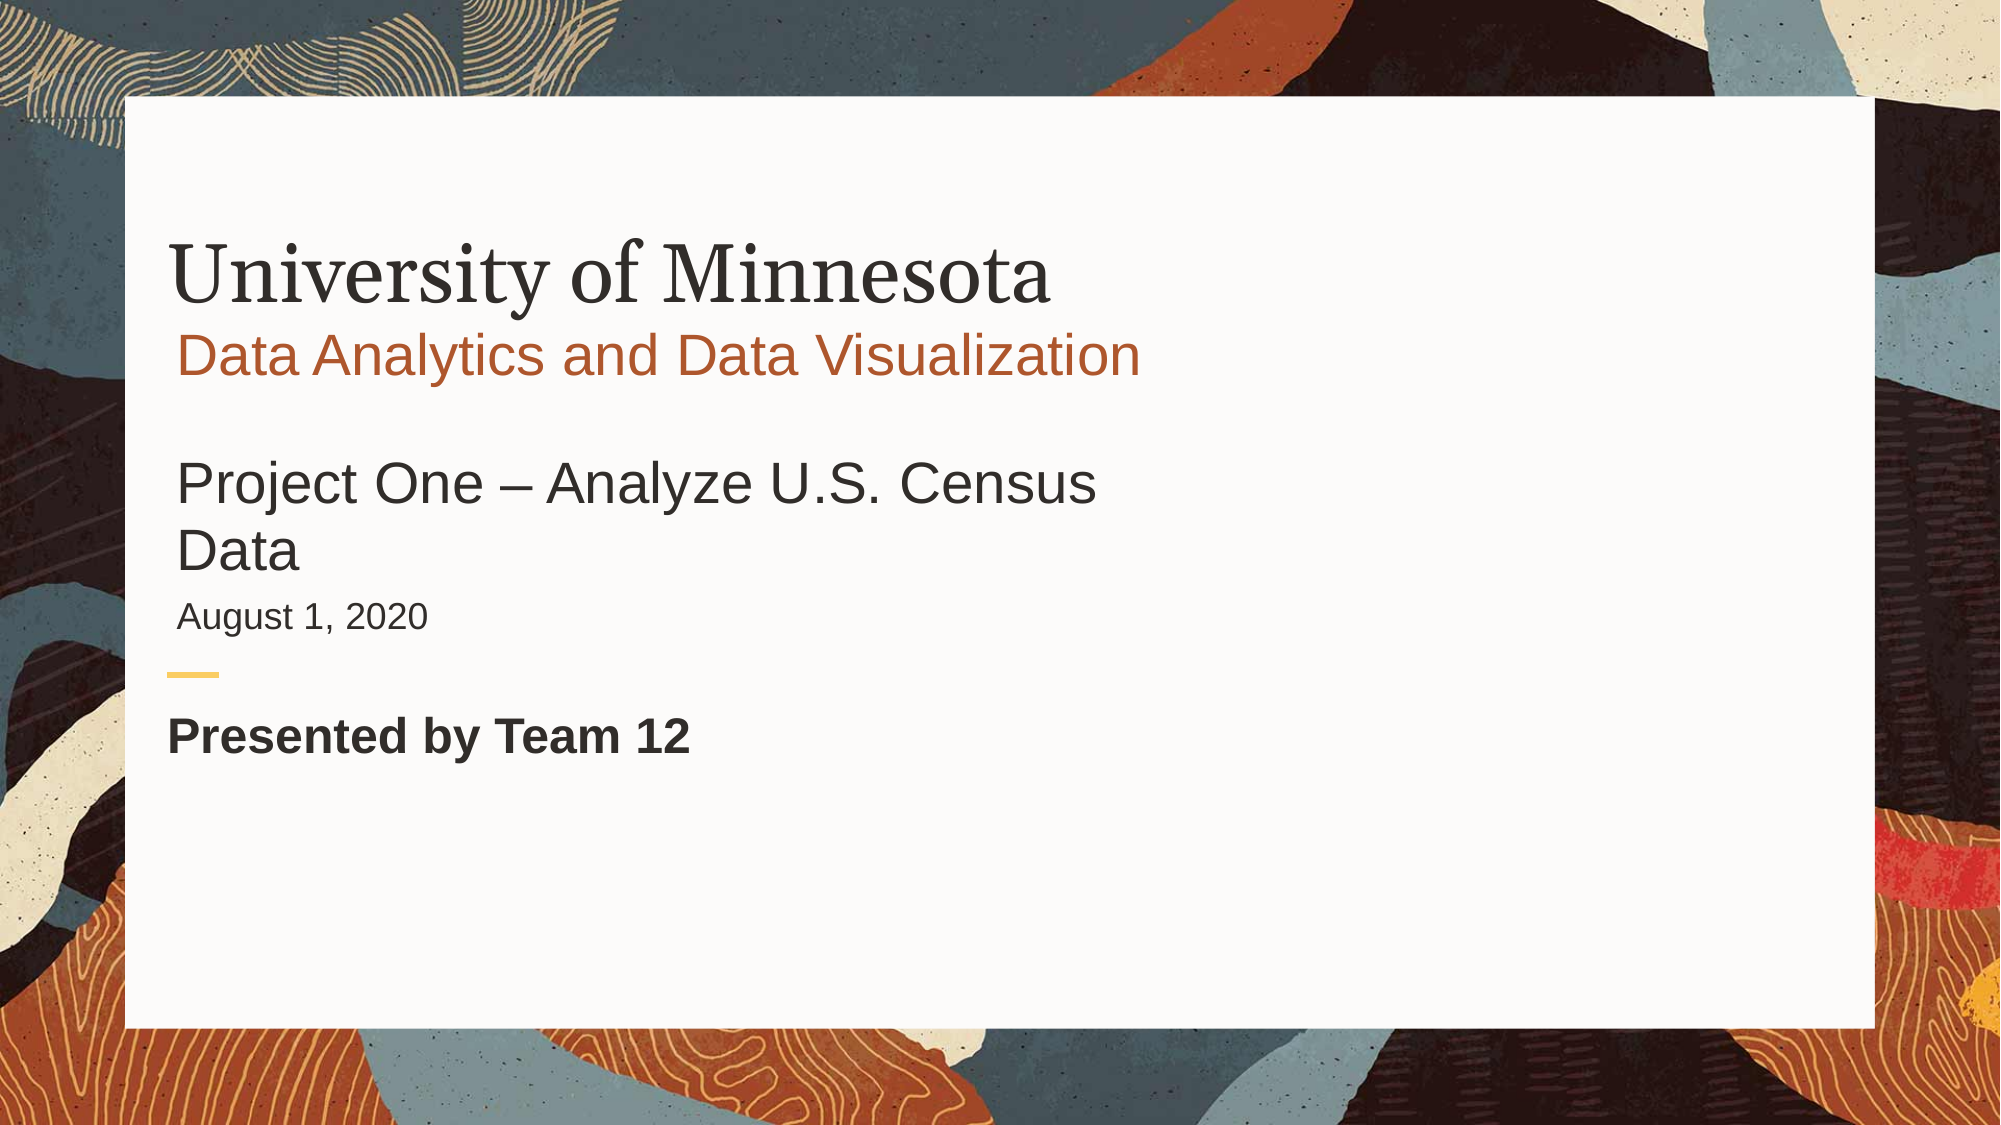

# University of Minnesota
Data Analytics and Data Visualization
Project One – Analyze U.S. Census Data
August 1, 2020
Presented by Team 12